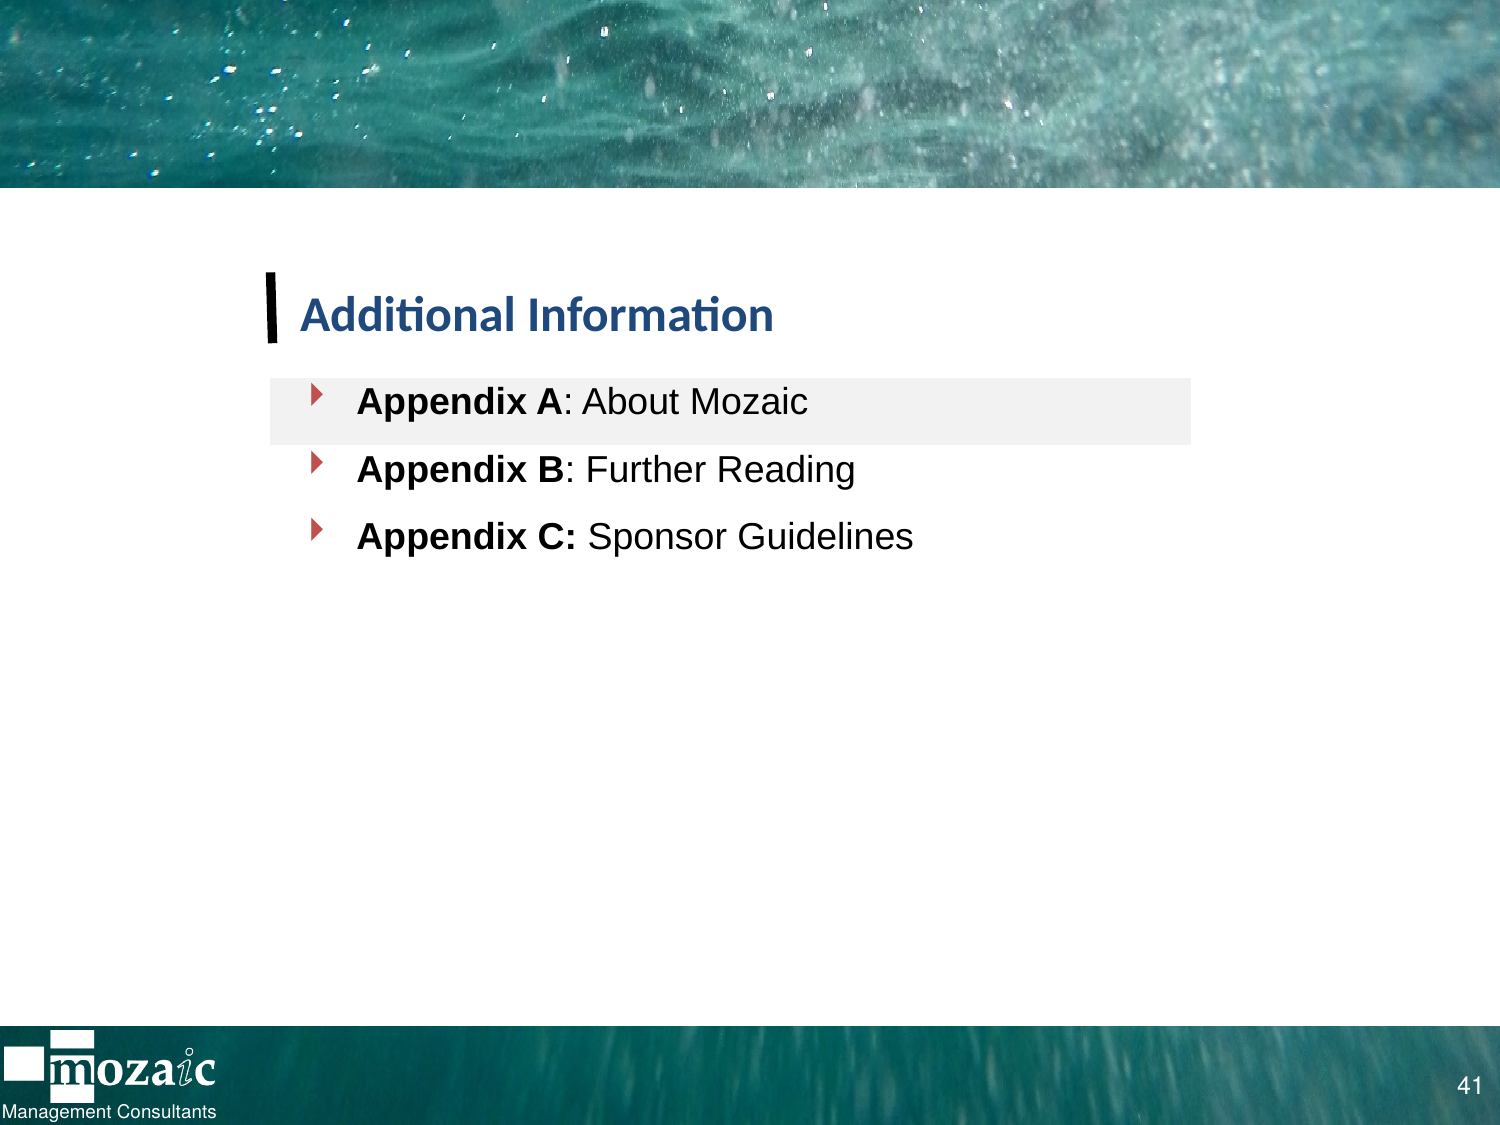

Additional Information

Appendix A: About Mozaic
Appendix B: Further Reading
Appendix C: Sponsor Guidelines

41